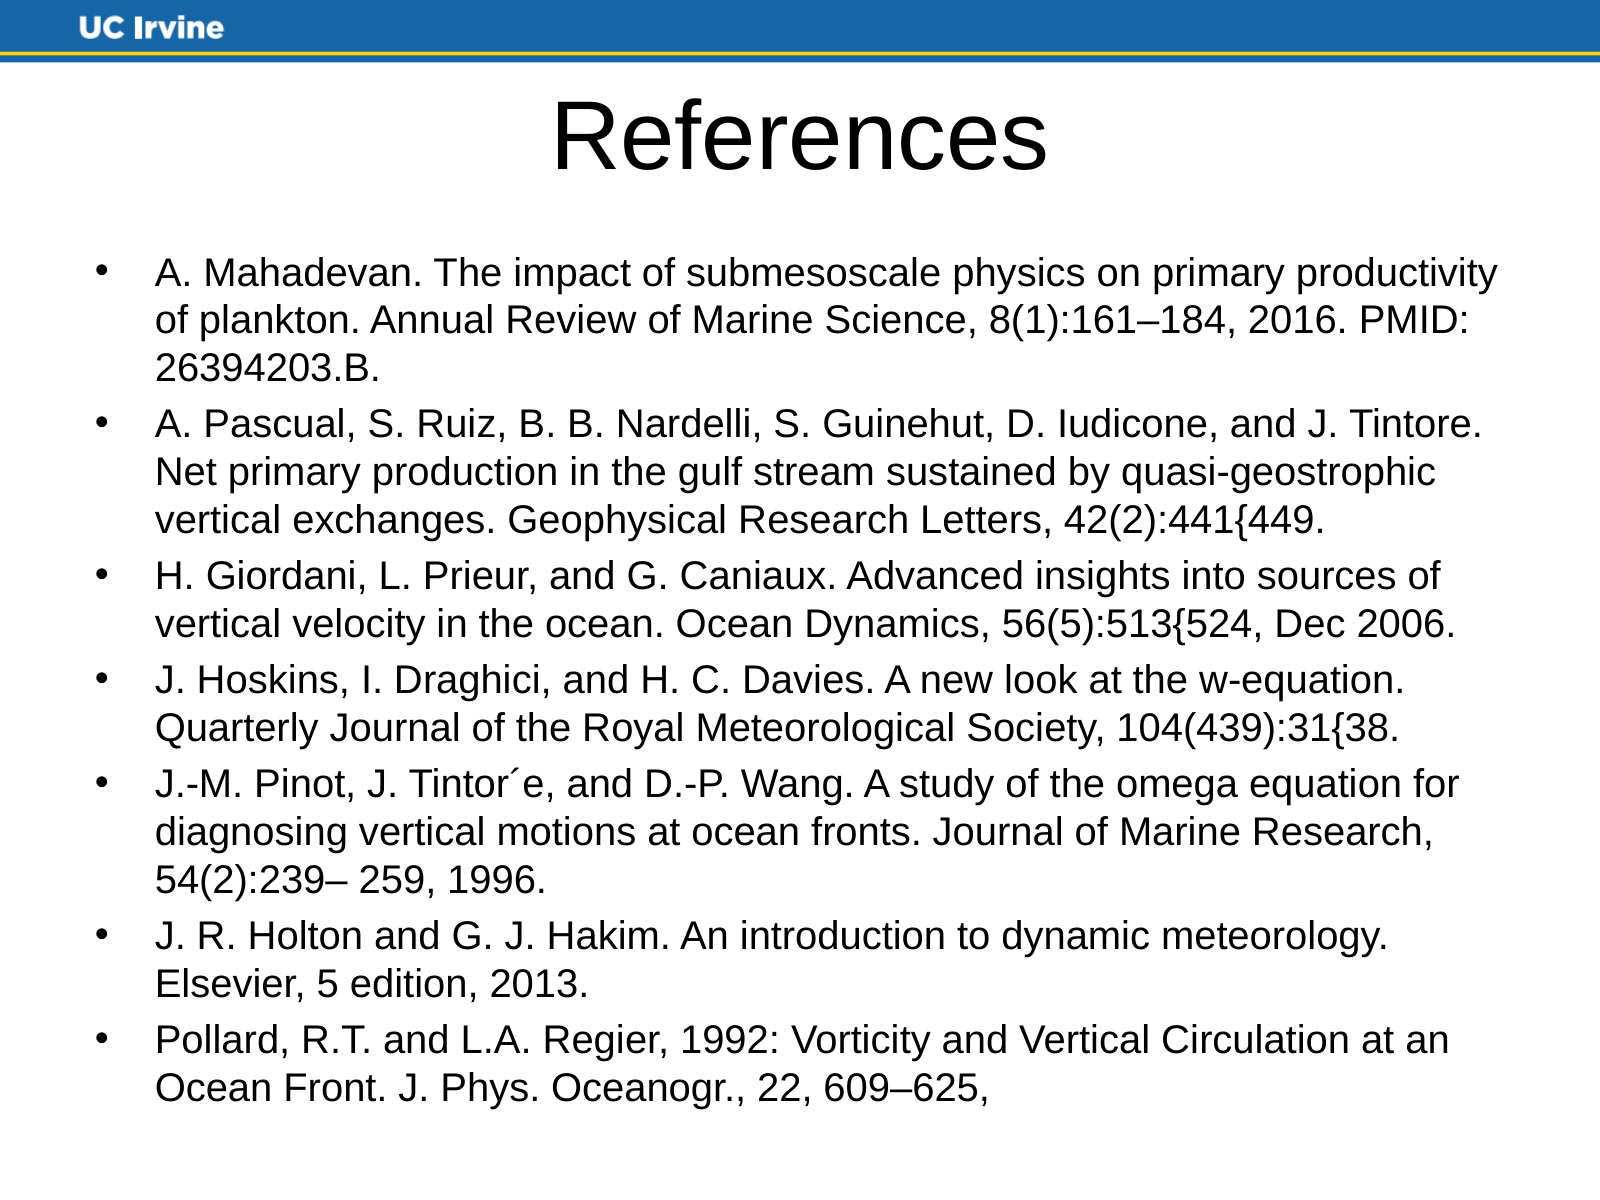

# References
A. Mahadevan. The impact of submesoscale physics on primary productivity of plankton. Annual Review of Marine Science, 8(1):161–184, 2016. PMID: 26394203.B.
A. Pascual, S. Ruiz, B. B. Nardelli, S. Guinehut, D. Iudicone, and J. Tintore. Net primary production in the gulf stream sustained by quasi-geostrophic vertical exchanges. Geophysical Research Letters, 42(2):441{449.
H. Giordani, L. Prieur, and G. Caniaux. Advanced insights into sources of vertical velocity in the ocean. Ocean Dynamics, 56(5):513{524, Dec 2006.
J. Hoskins, I. Draghici, and H. C. Davies. A new look at the w-equation. Quarterly Journal of the Royal Meteorological Society, 104(439):31{38.
J.-M. Pinot, J. Tintor´e, and D.-P. Wang. A study of the omega equation for diagnosing vertical motions at ocean fronts. Journal of Marine Research, 54(2):239– 259, 1996.
J. R. Holton and G. J. Hakim. An introduction to dynamic meteorology. Elsevier, 5 edition, 2013.
Pollard, R.T. and L.A. Regier, 1992: Vorticity and Vertical Circulation at an Ocean Front. J. Phys. Oceanogr., 22, 609–625,

14